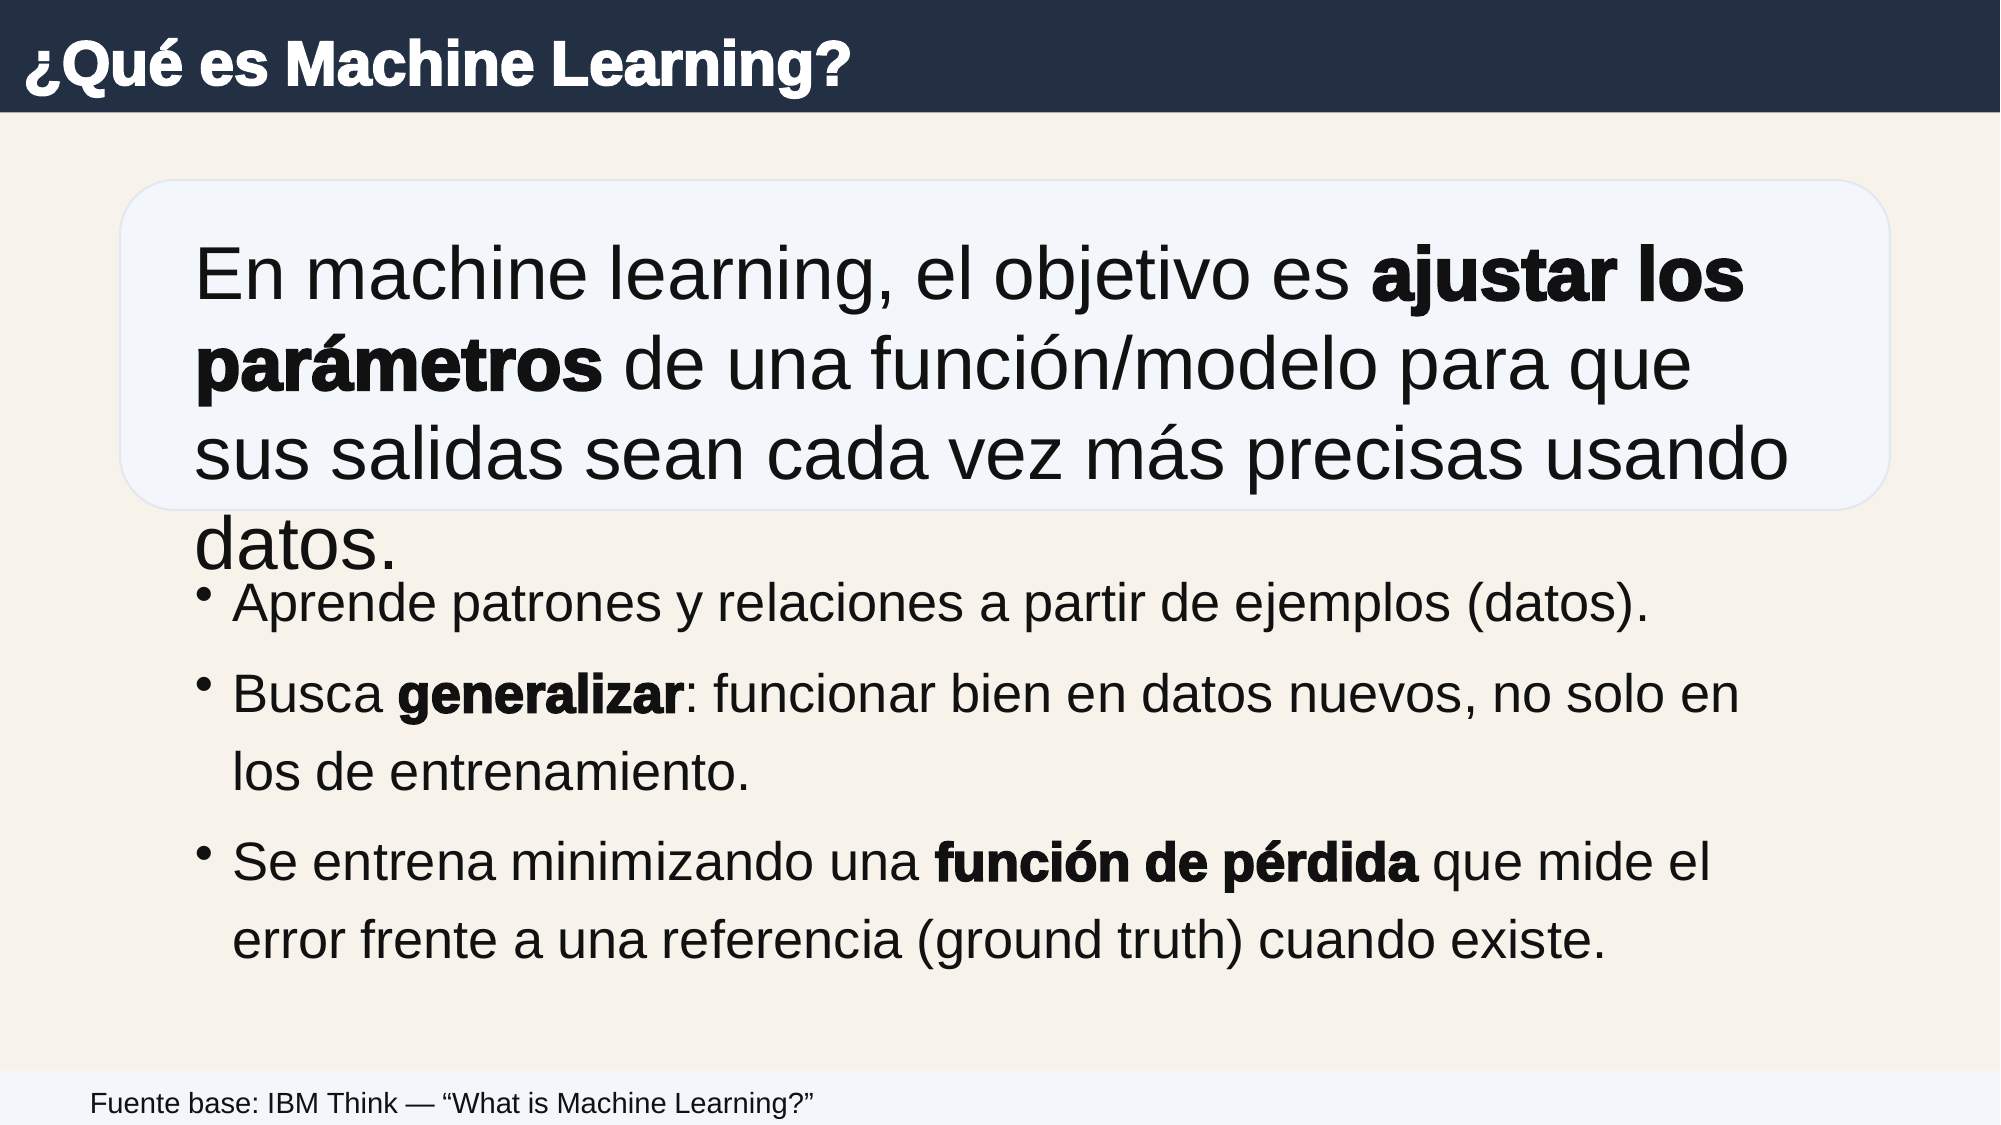

¿Qué es Machine Learning?
¿Qué es Machine Learning?

En machine learning, el objetivo es ajustar los parámetros de una función/modelo para que sus salidas sean cada vez más precisas usando datos.
Aprende patrones y relaciones a partir de ejemplos (datos).
Busca generalizar: funcionar bien en datos nuevos, no solo en los de entrenamiento.
Se entrena minimizando una función de pérdida que mide el error frente a una referencia (ground truth) cuando existe.

Fuente base: IBM Think — “What is Machine Learning?”